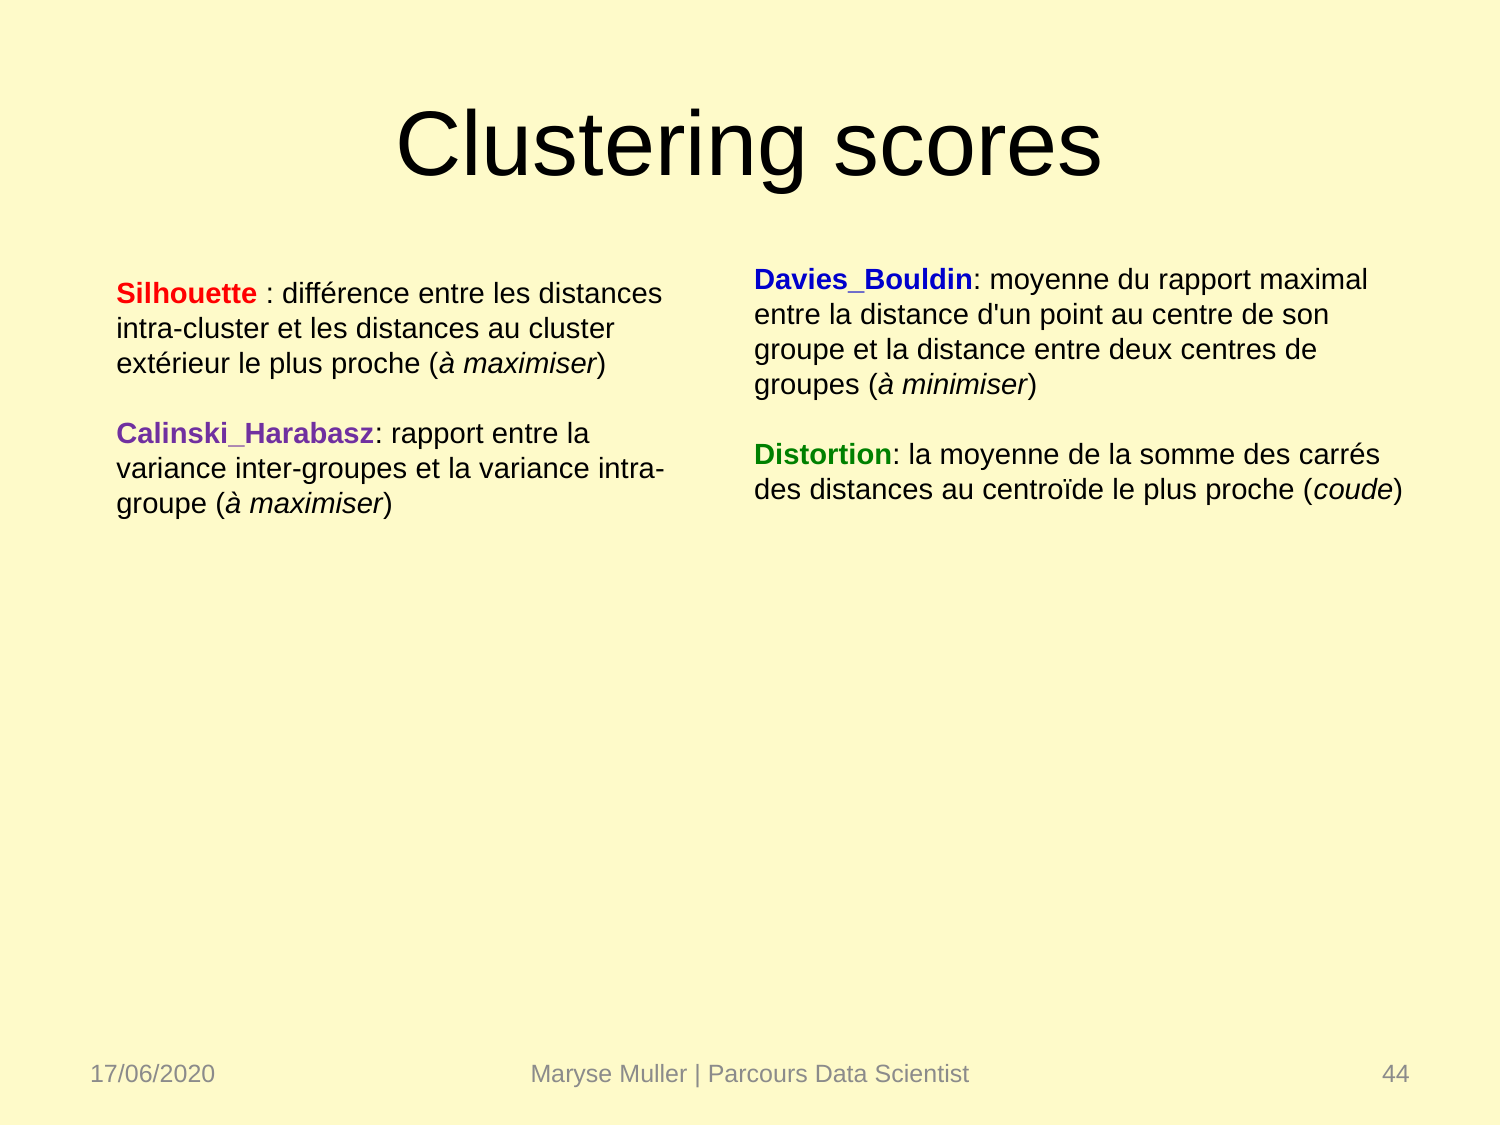

# Clustering scores
Davies_Bouldin: moyenne du rapport maximal entre la distance d'un point au centre de son groupe et la distance entre deux centres de groupes (à minimiser)

Distortion: la moyenne de la somme des carrés des distances au centroïde le plus proche (coude)
Silhouette : différence entre les distances intra-cluster et les distances au cluster extérieur le plus proche (à maximiser)

Calinski_Harabasz: rapport entre la variance inter-groupes et la variance intra-groupe (à maximiser)
17/06/2020
Maryse Muller | Parcours Data Scientist
44